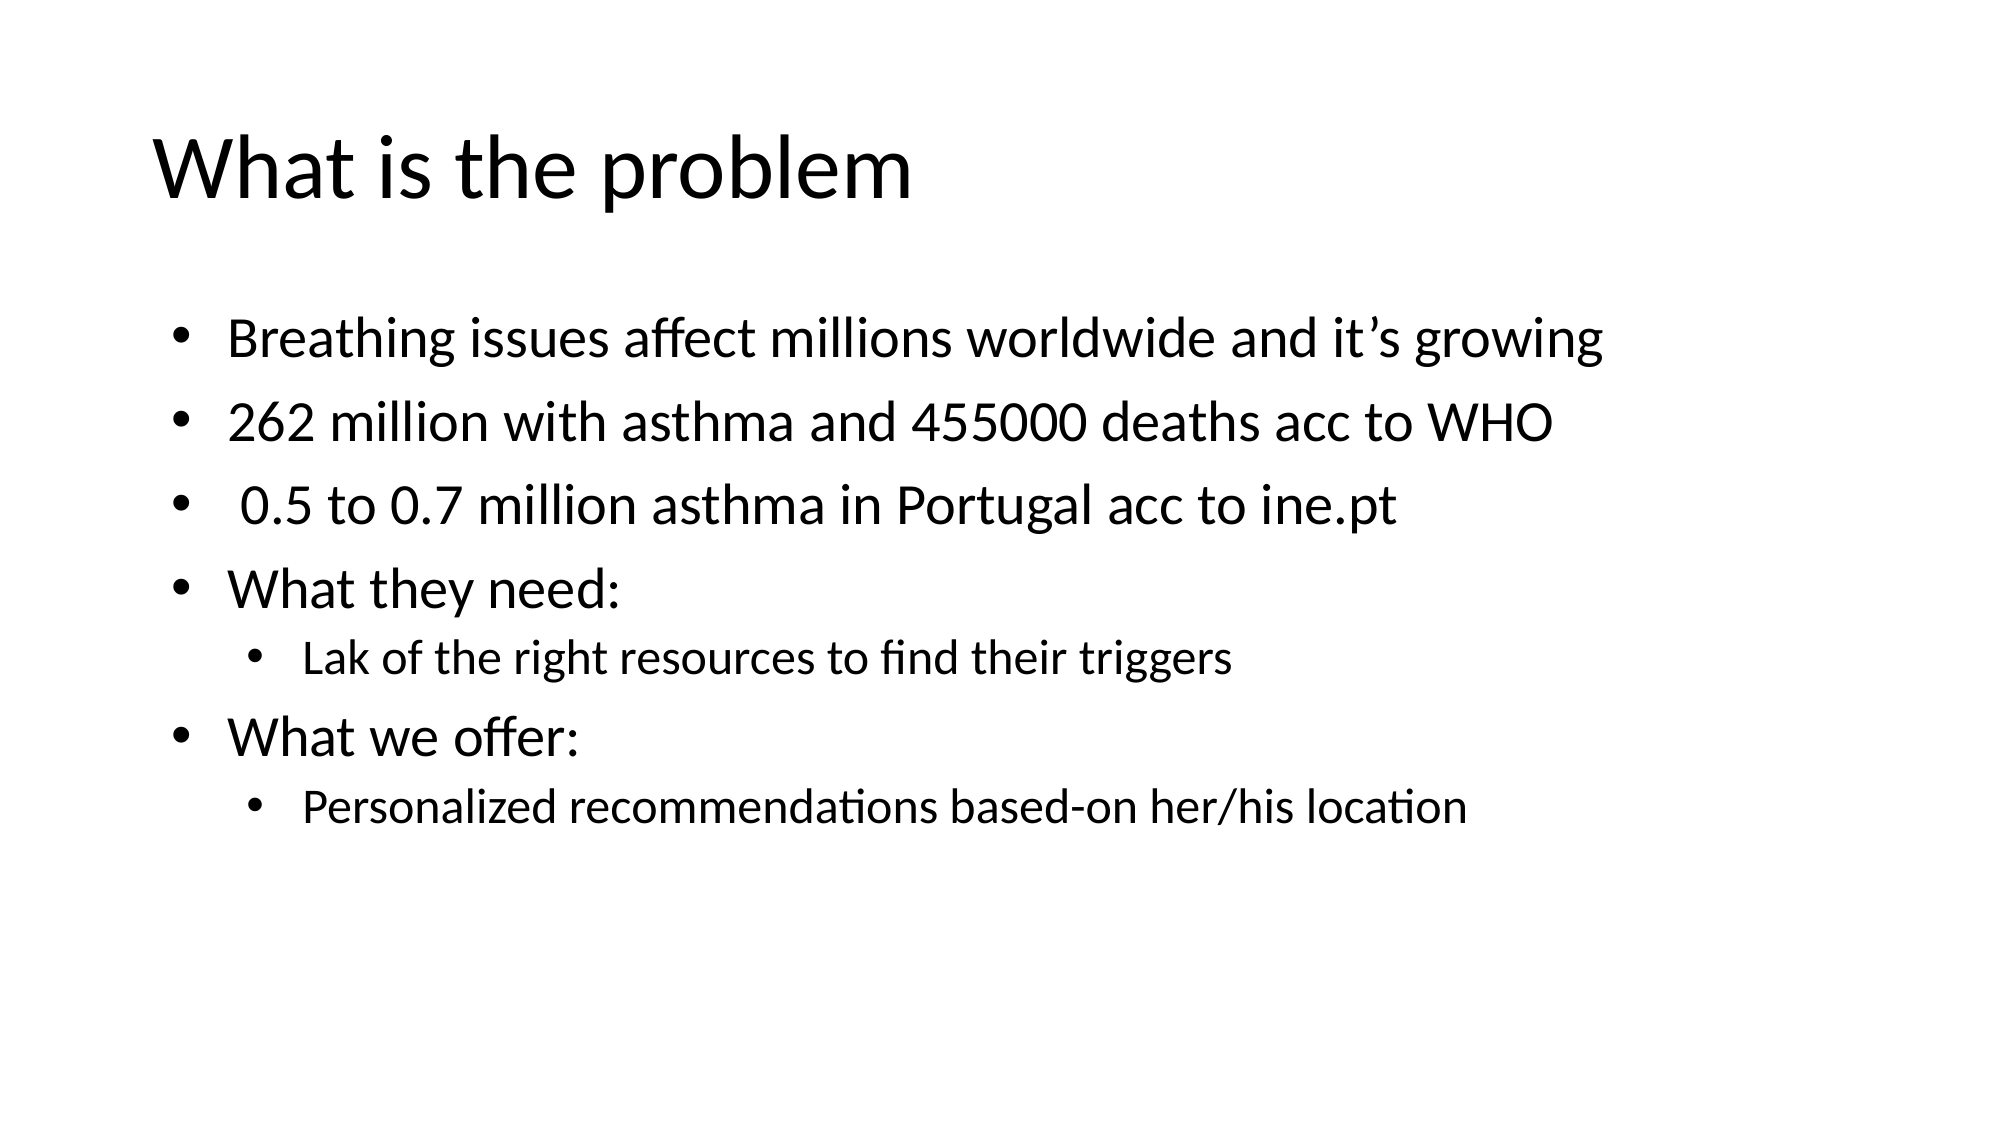

# What is the problem
Breathing issues affect millions worldwide and it’s growing
262 million with asthma and 455000 deaths acc to WHO
 0.5 to 0.7 million asthma in Portugal acc to ine.pt
What they need:
Lak of the right resources to find their triggers
What we offer:
Personalized recommendations based-on her/his location